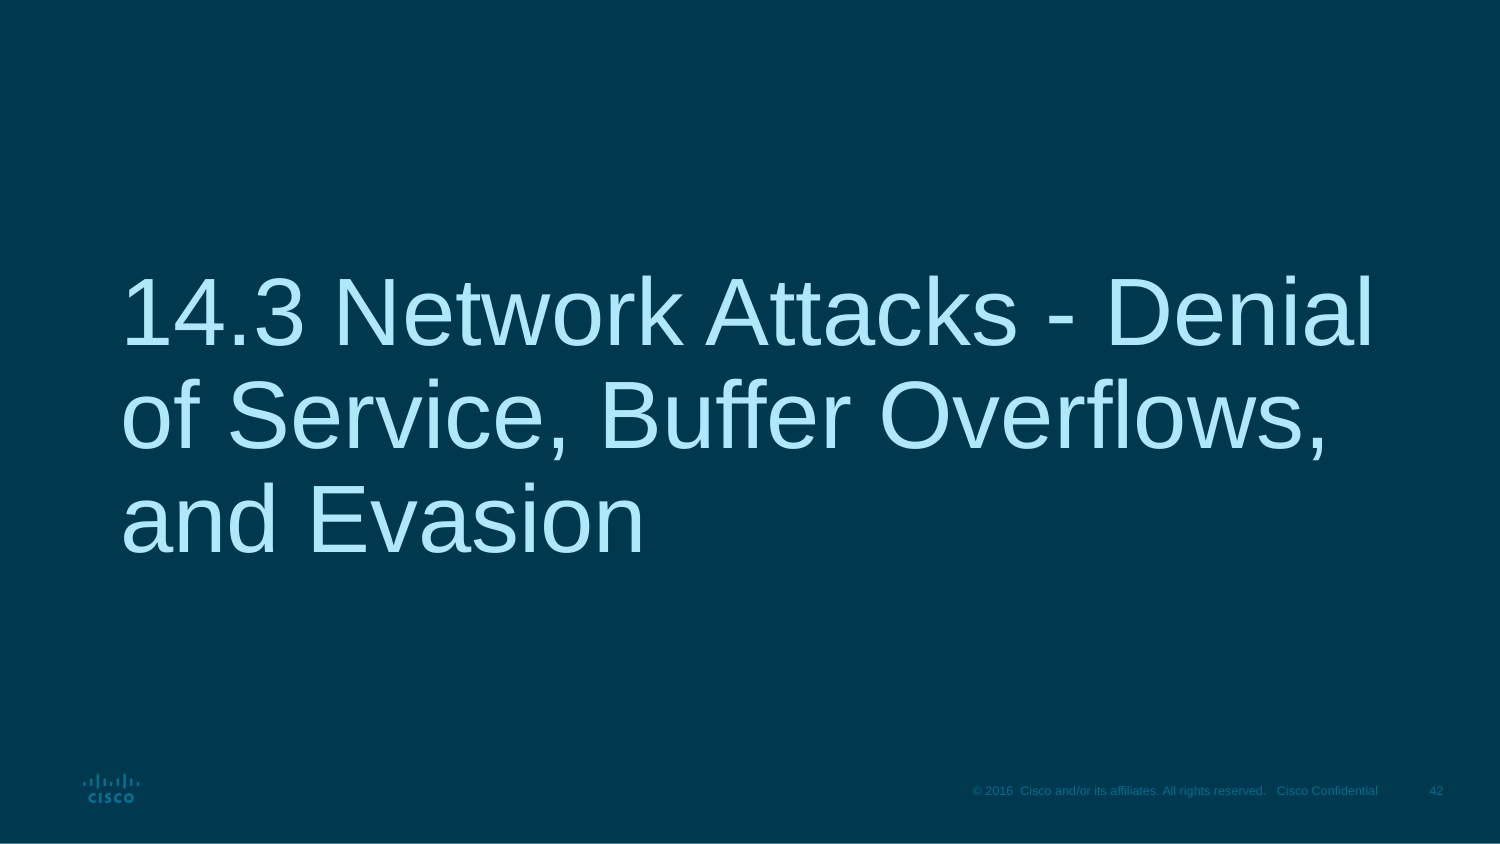

# 14.3 Network Attacks - Denial of Service, Buffer Overflows, and Evasion